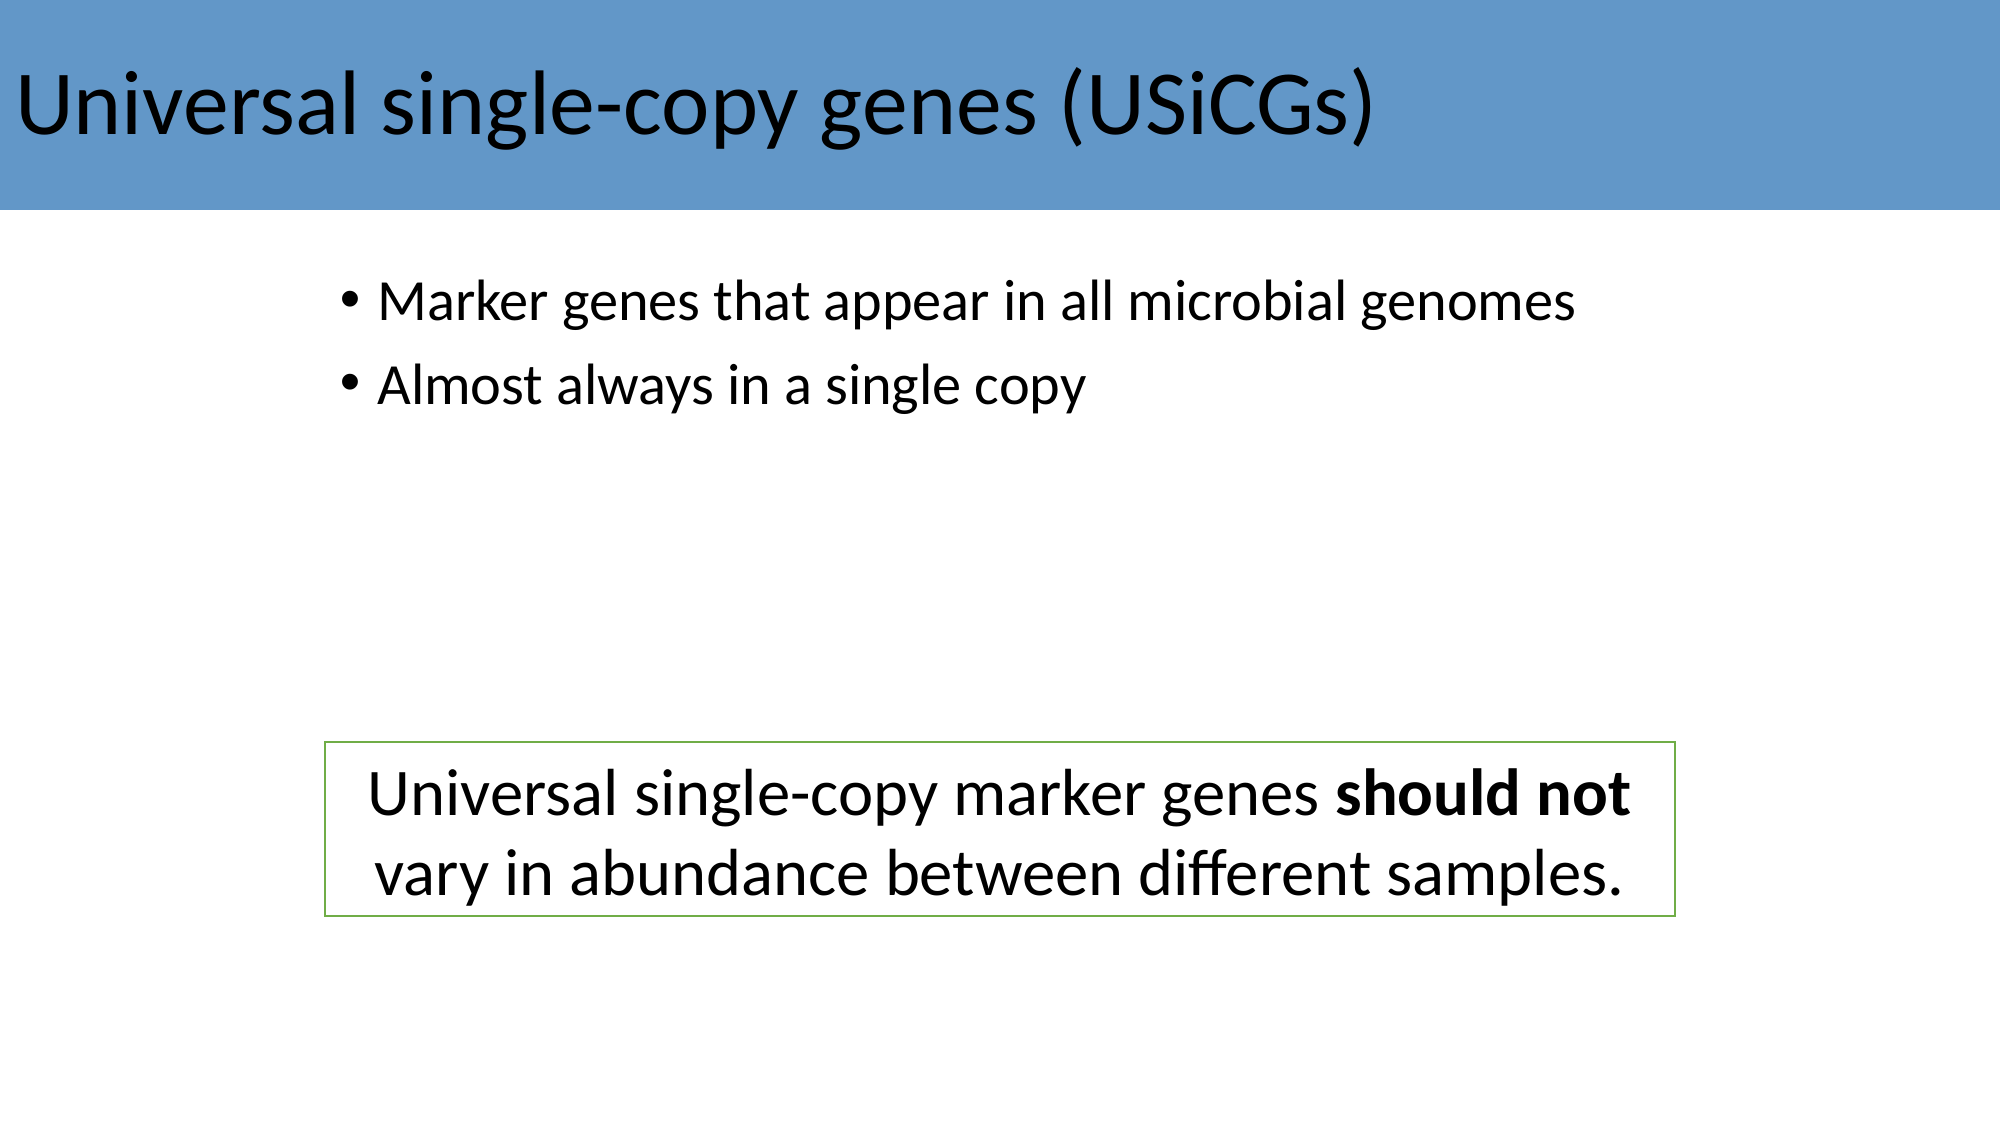

# Universal single-copy genes (USiCGs)
Marker genes that appear in all microbial genomes
Almost always in a single copy

Universal single-copy marker genes should not vary in abundance between different samples.